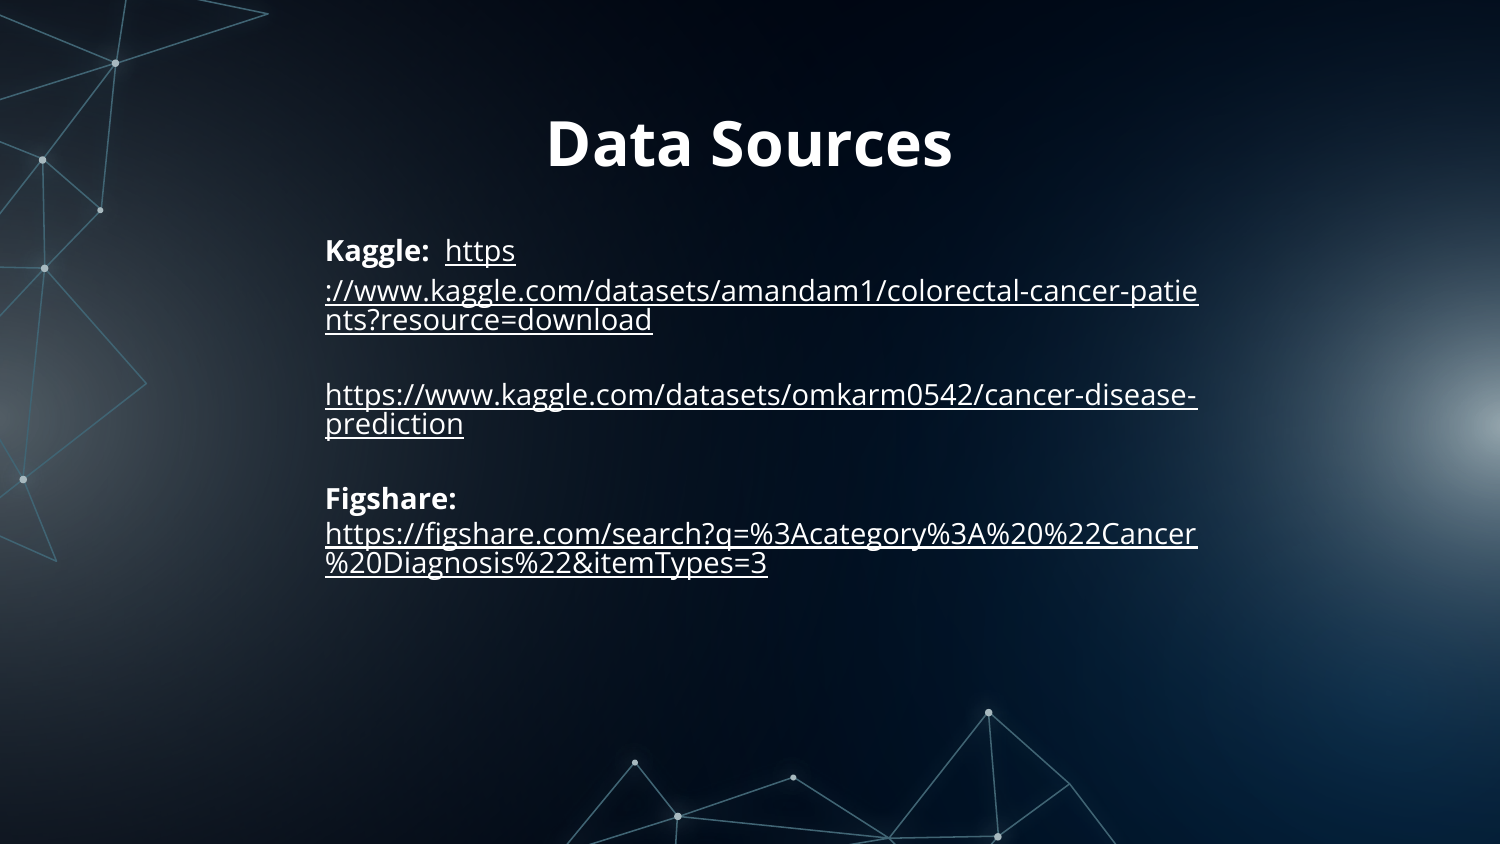

# Data Sources
Kaggle:  https://www.kaggle.com/datasets/amandam1/colorectal-cancer-patients?resource=download

https://www.kaggle.com/datasets/omkarm0542/cancer-disease-prediction

Figshare: https://figshare.com/search?q=%3Acategory%3A%20%22Cancer%20Diagnosis%22&itemTypes=3